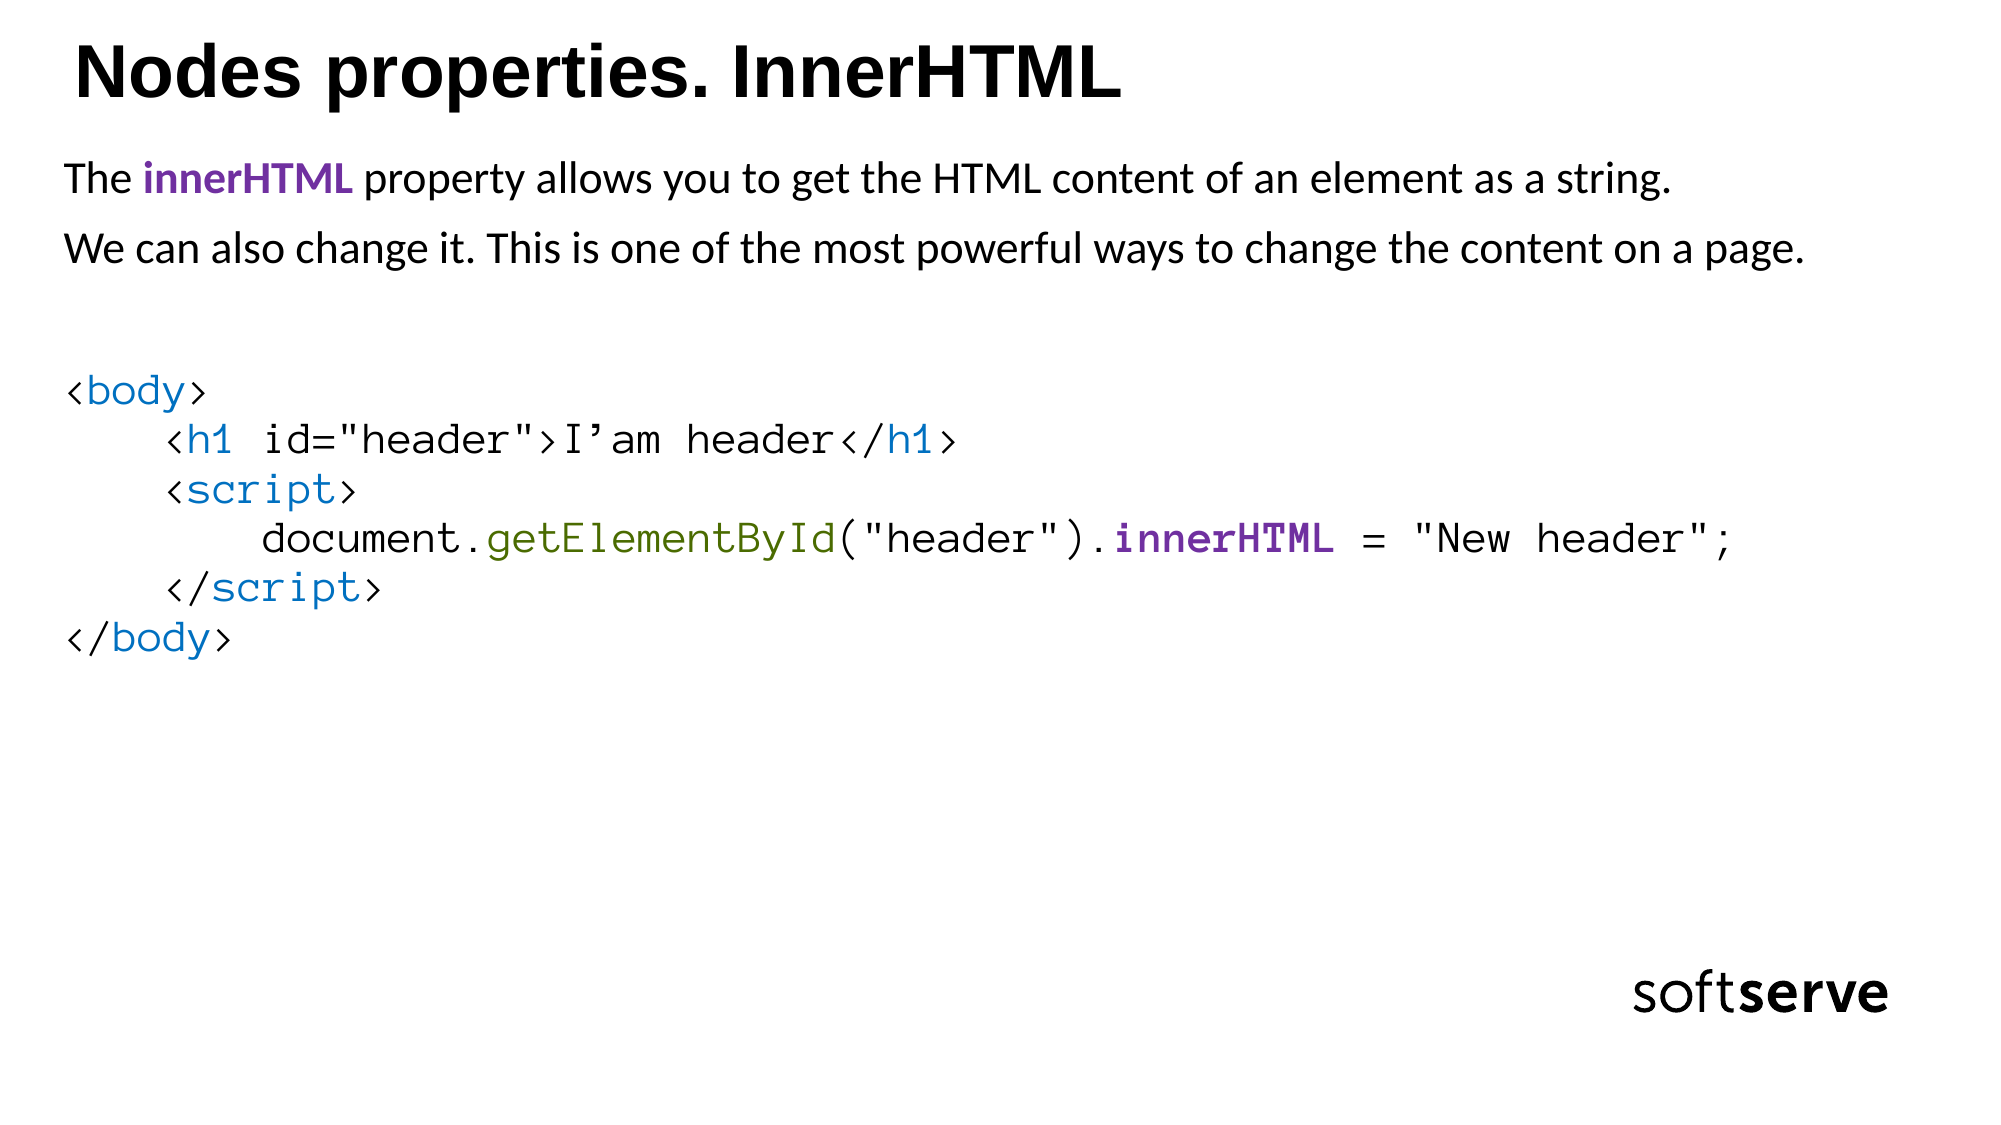

# Nodes properties. InnerHTML
The innerHTML property allows you to get the HTML content of an element as a string.
We can also change it. This is one of the most powerful ways to change the content on a page.

<body>
    <h1 id="header">I’am header</h1>
    <script>
        document.getElementById("header").innerHTML = "New header";
    </script>
</body>